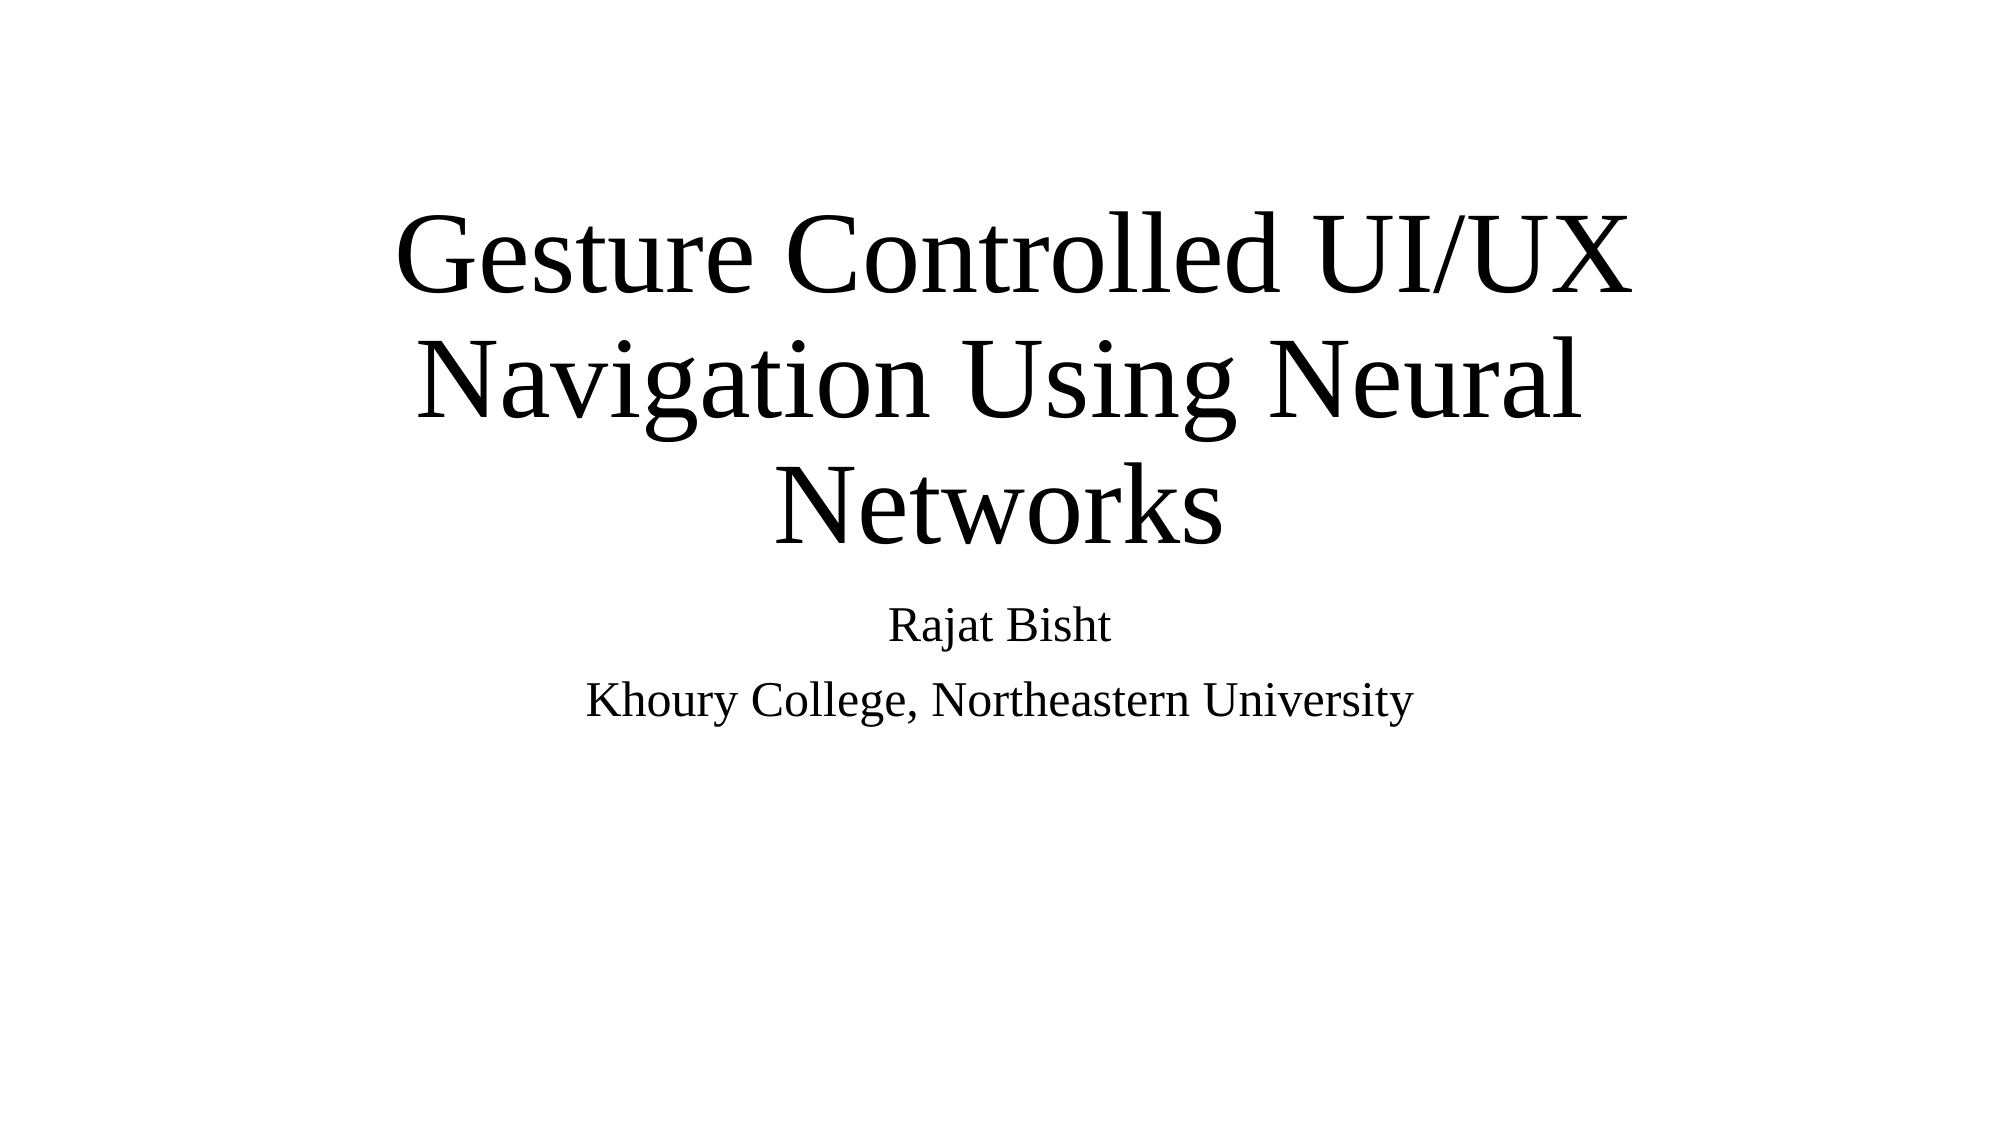

# Gesture Controlled UI/UX Navigation Using Neural Networks
Rajat Bisht
Khoury College, Northeastern University